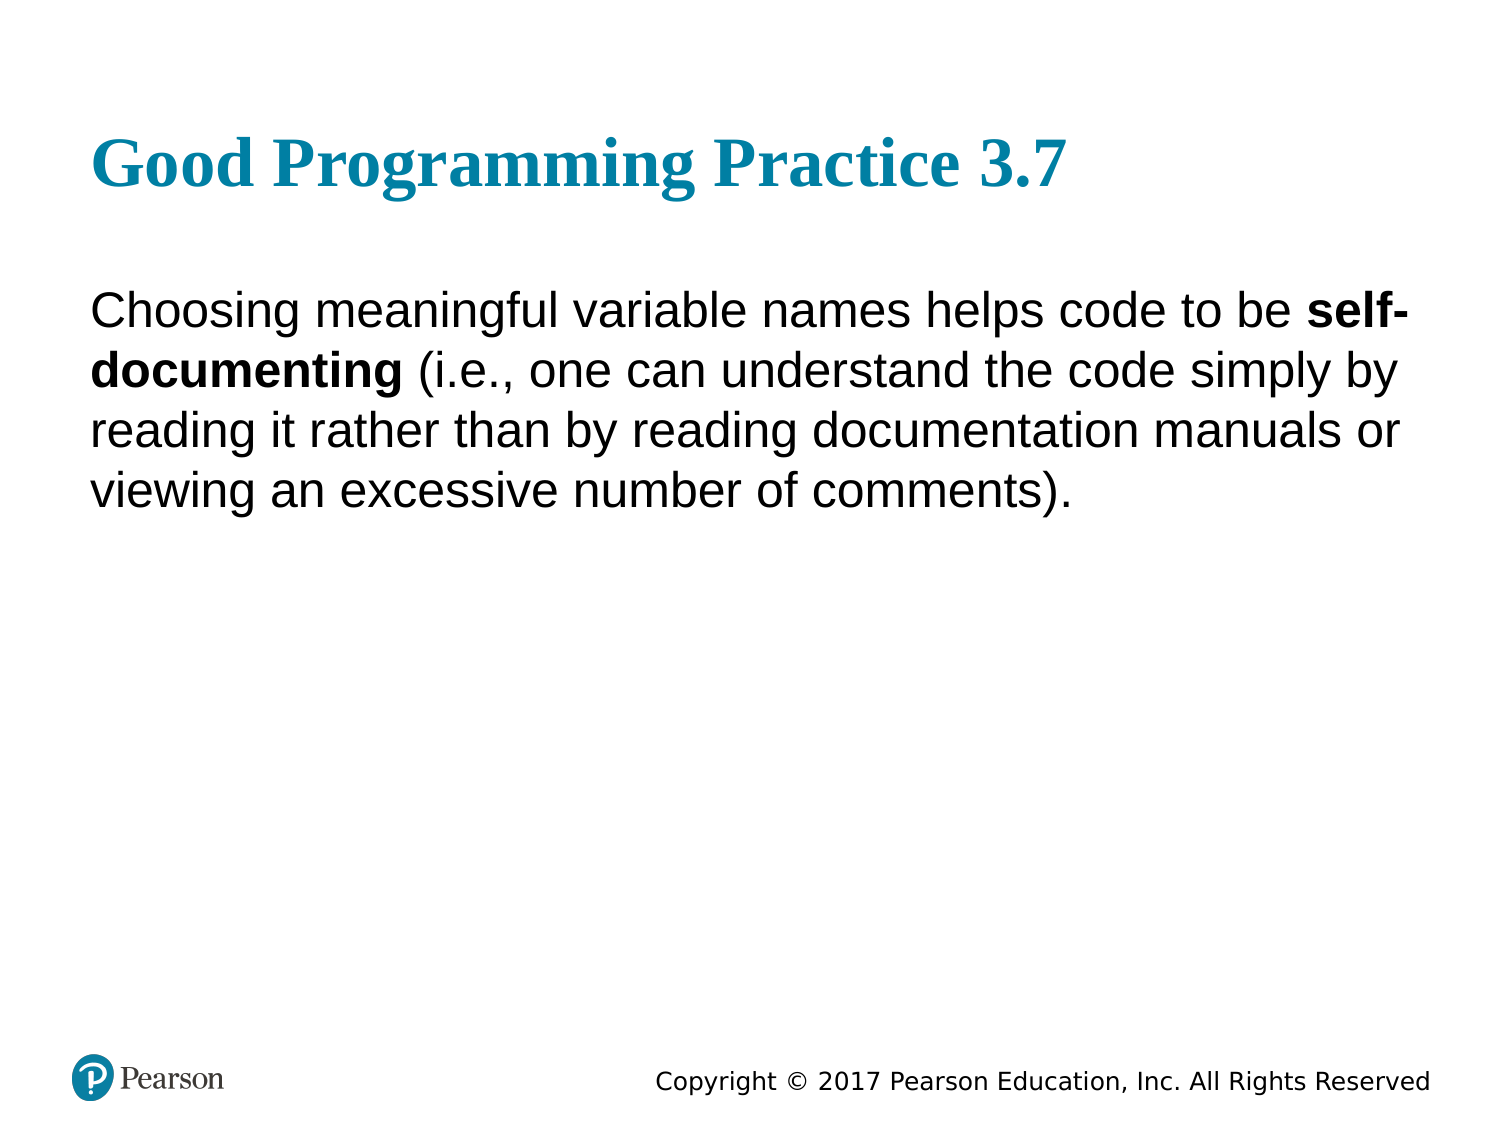

# Good Programming Practice 3.7
Choosing meaningful variable names helps code to be self-documenting (i.e., one can understand the code simply by reading it rather than by reading documentation manuals or viewing an excessive number of comments).